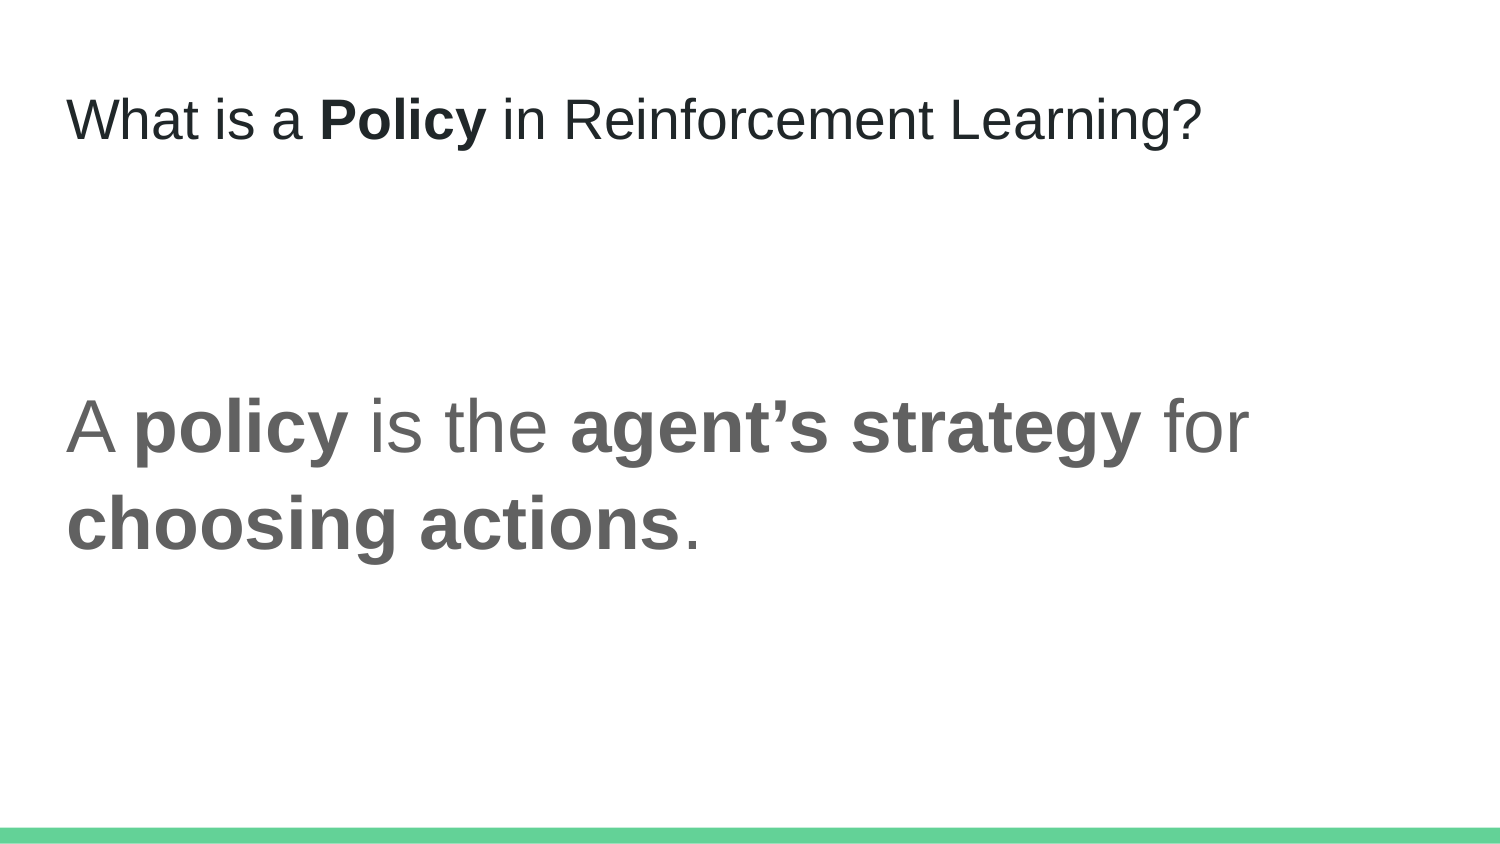

# What is a Policy in Reinforcement Learning?
A policy is the agent’s strategy for choosing actions.